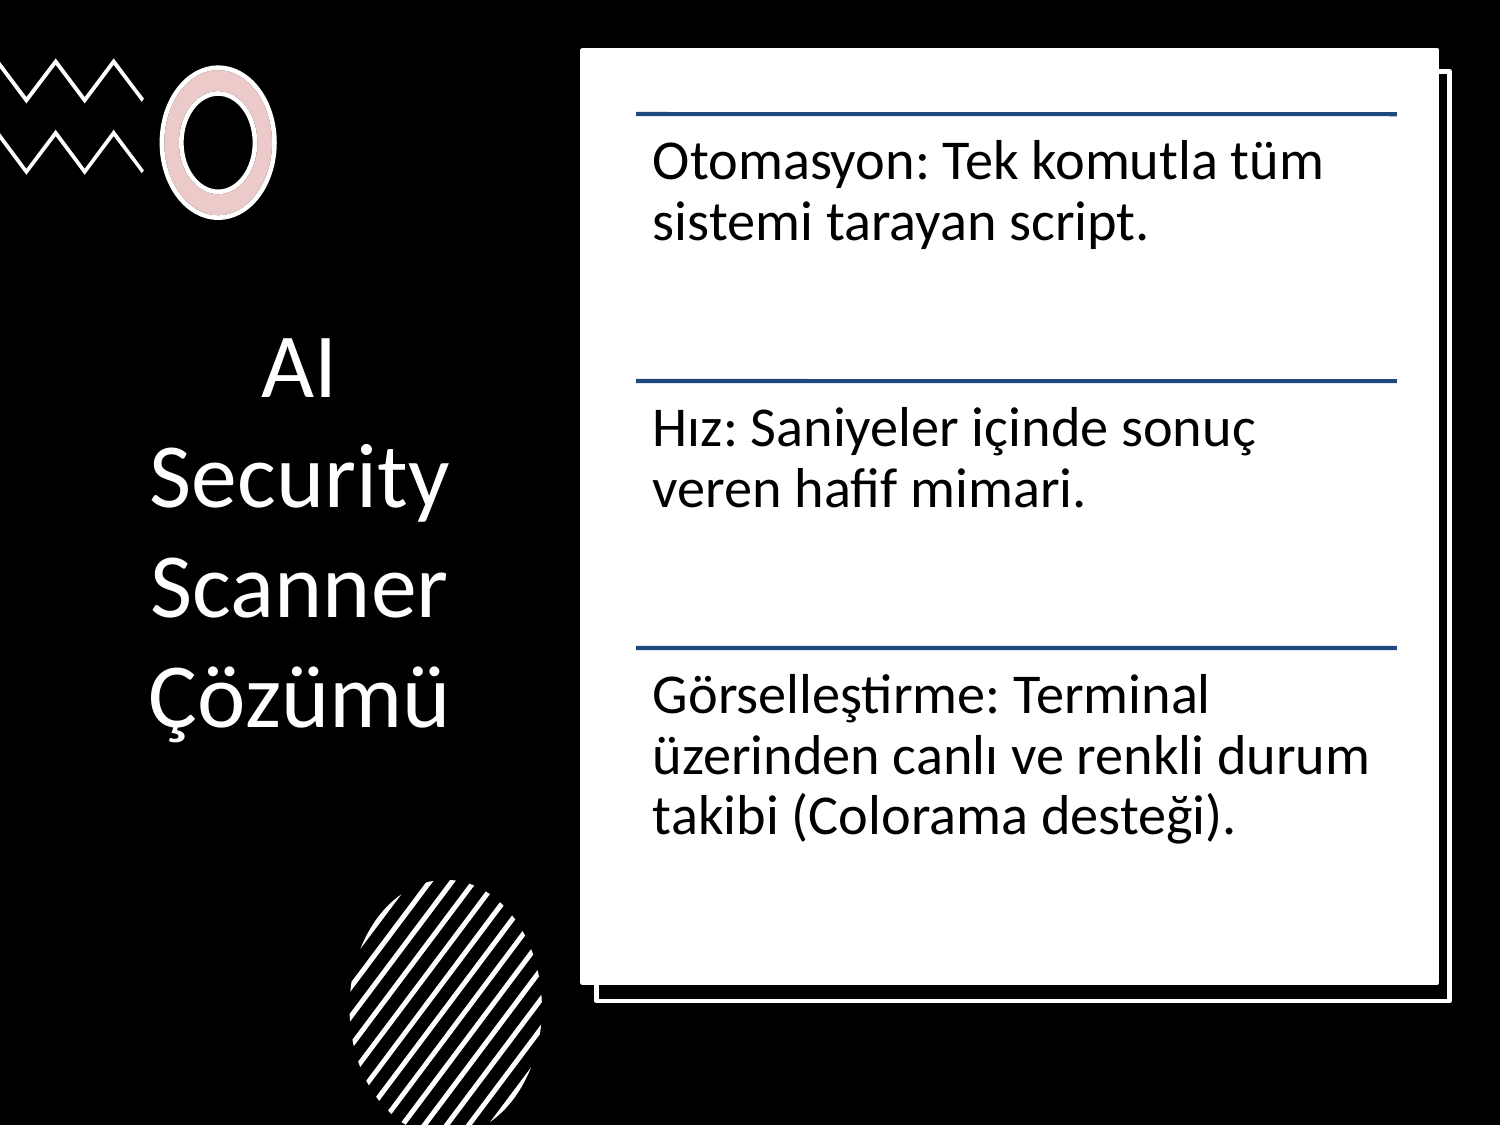

Otomasyon: Tek komutla tüm sistemi tarayan script.
Hız: Saniyeler içinde sonuç veren hafif mimari.
Görselleştirme: Terminal üzerinden canlı ve renkli durum takibi (Colorama desteği).

# AI Security Scanner Çözümü